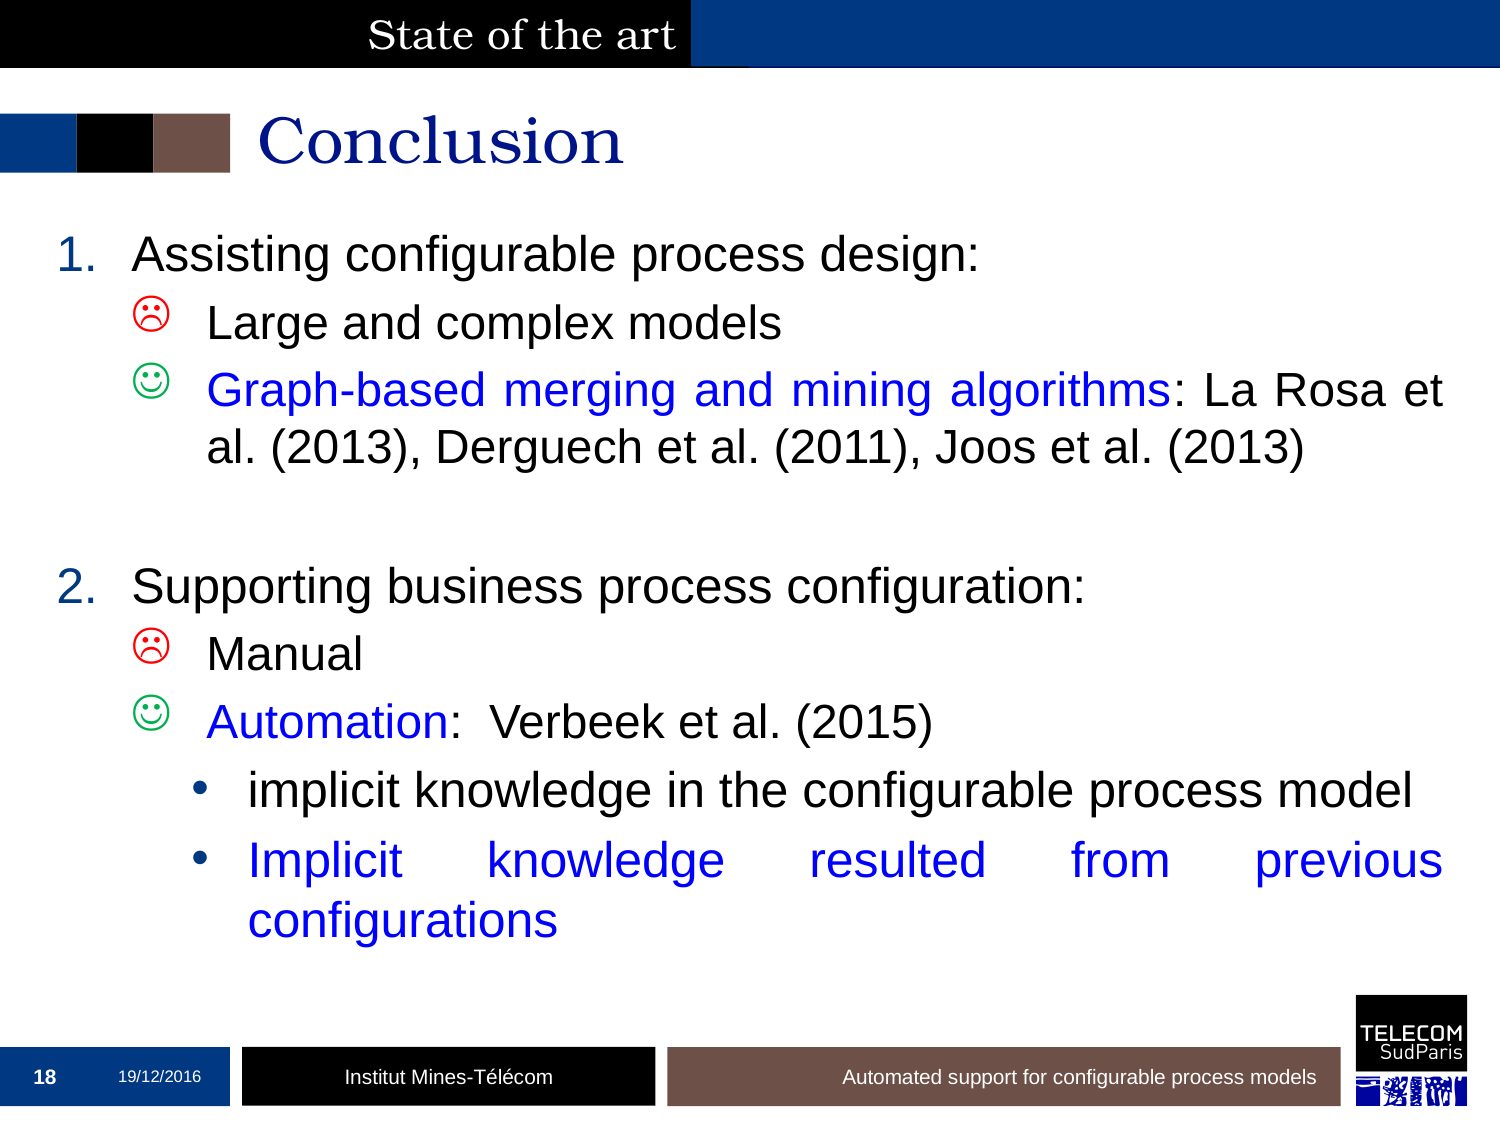

State of the art

# Conclusion
Assisting configurable process design:
Large and complex models
Graph-based merging and mining algorithms: La Rosa et al. (2013), Derguech et al. (2011), Joos et al. (2013)

Supporting business process configuration:
Manual
Automation:  Verbeek et al. (2015)
implicit knowledge in the configurable process model
Implicit knowledge resulted from previous configurations
18
19/12/2016
Automated support for configurable process models